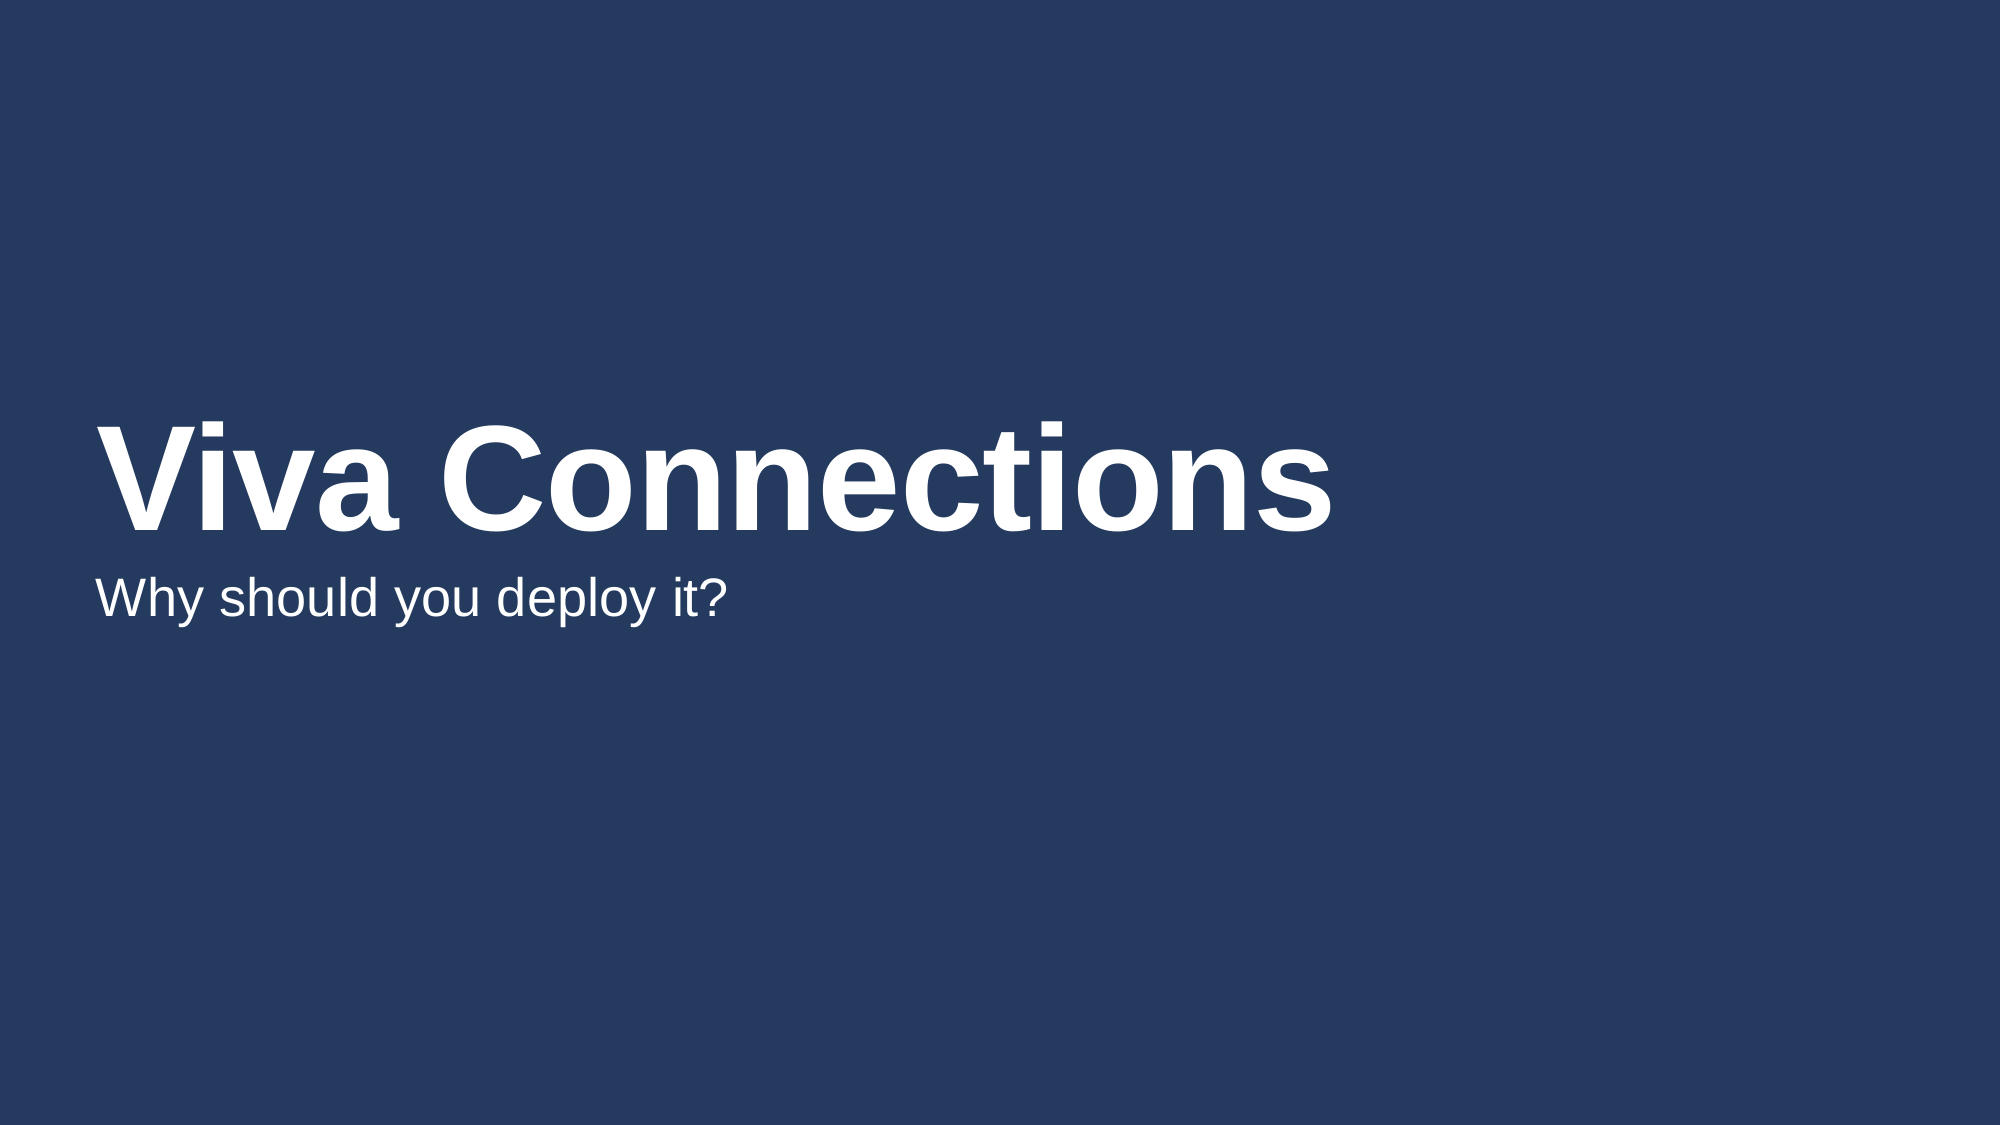

# Viva Connections
Why should you deploy it?